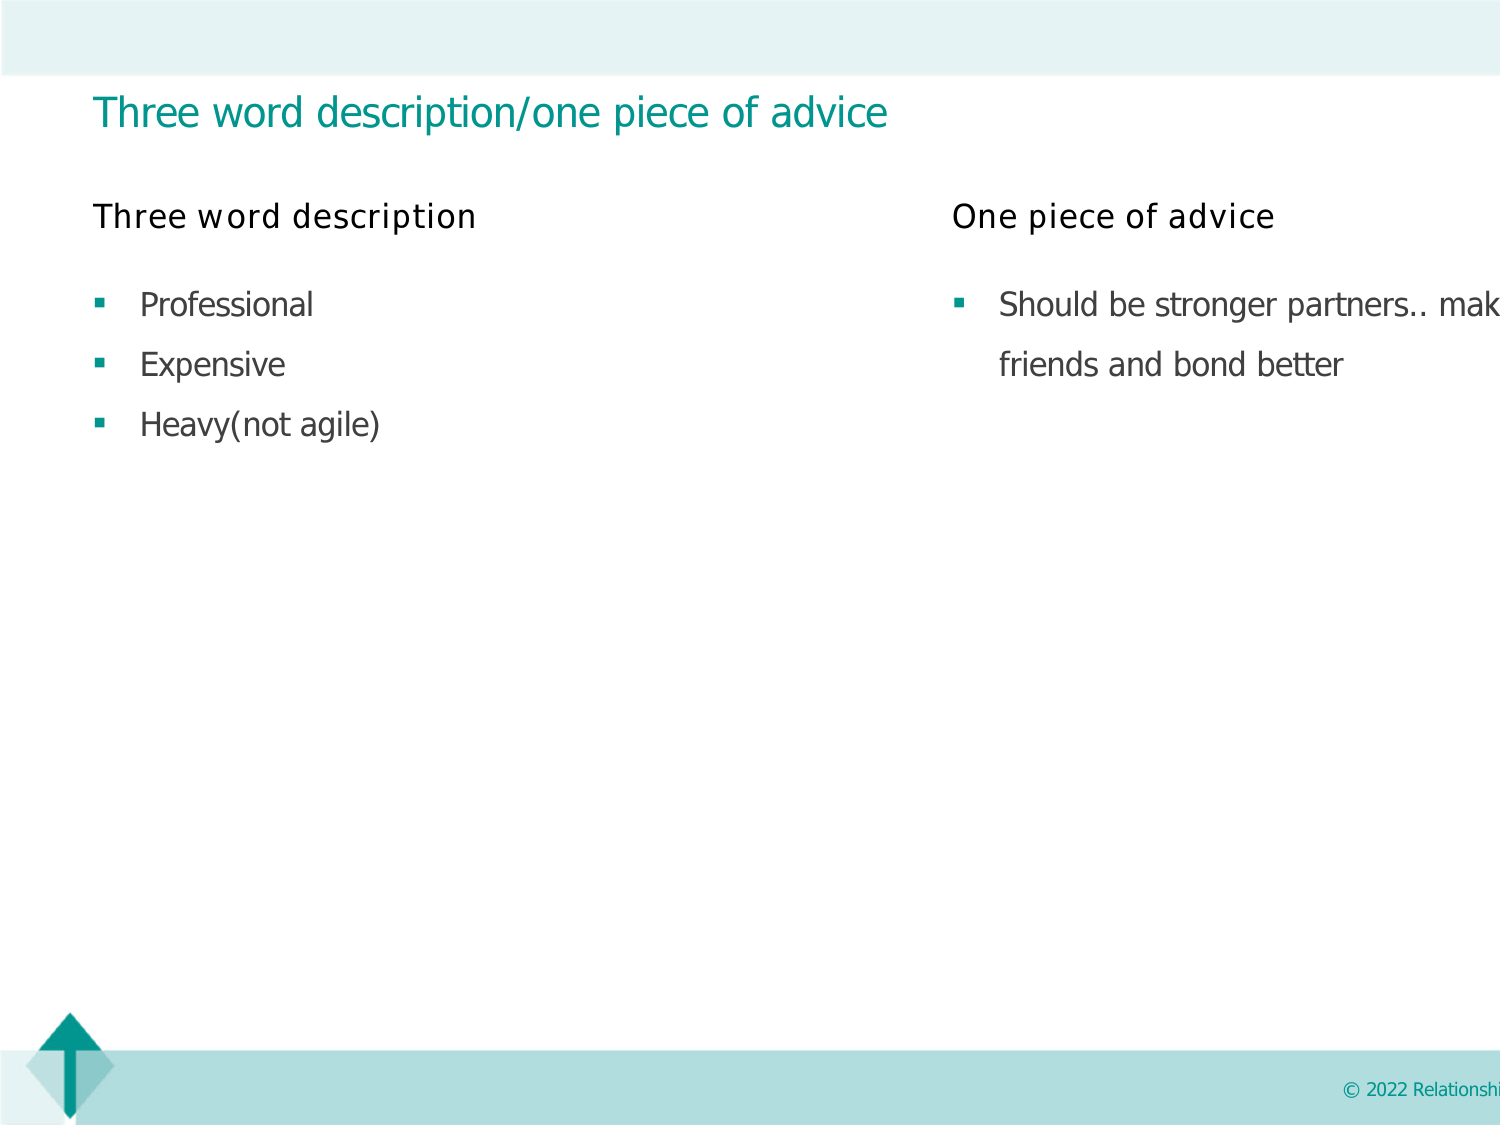

Three word description/one piece of advice
Three word description
One piece of advice

Professional
Expensive
Heavy(not agile)

Should be stronger partners.. make more friends and bond better
© 2022 Relationship Audits & Management®